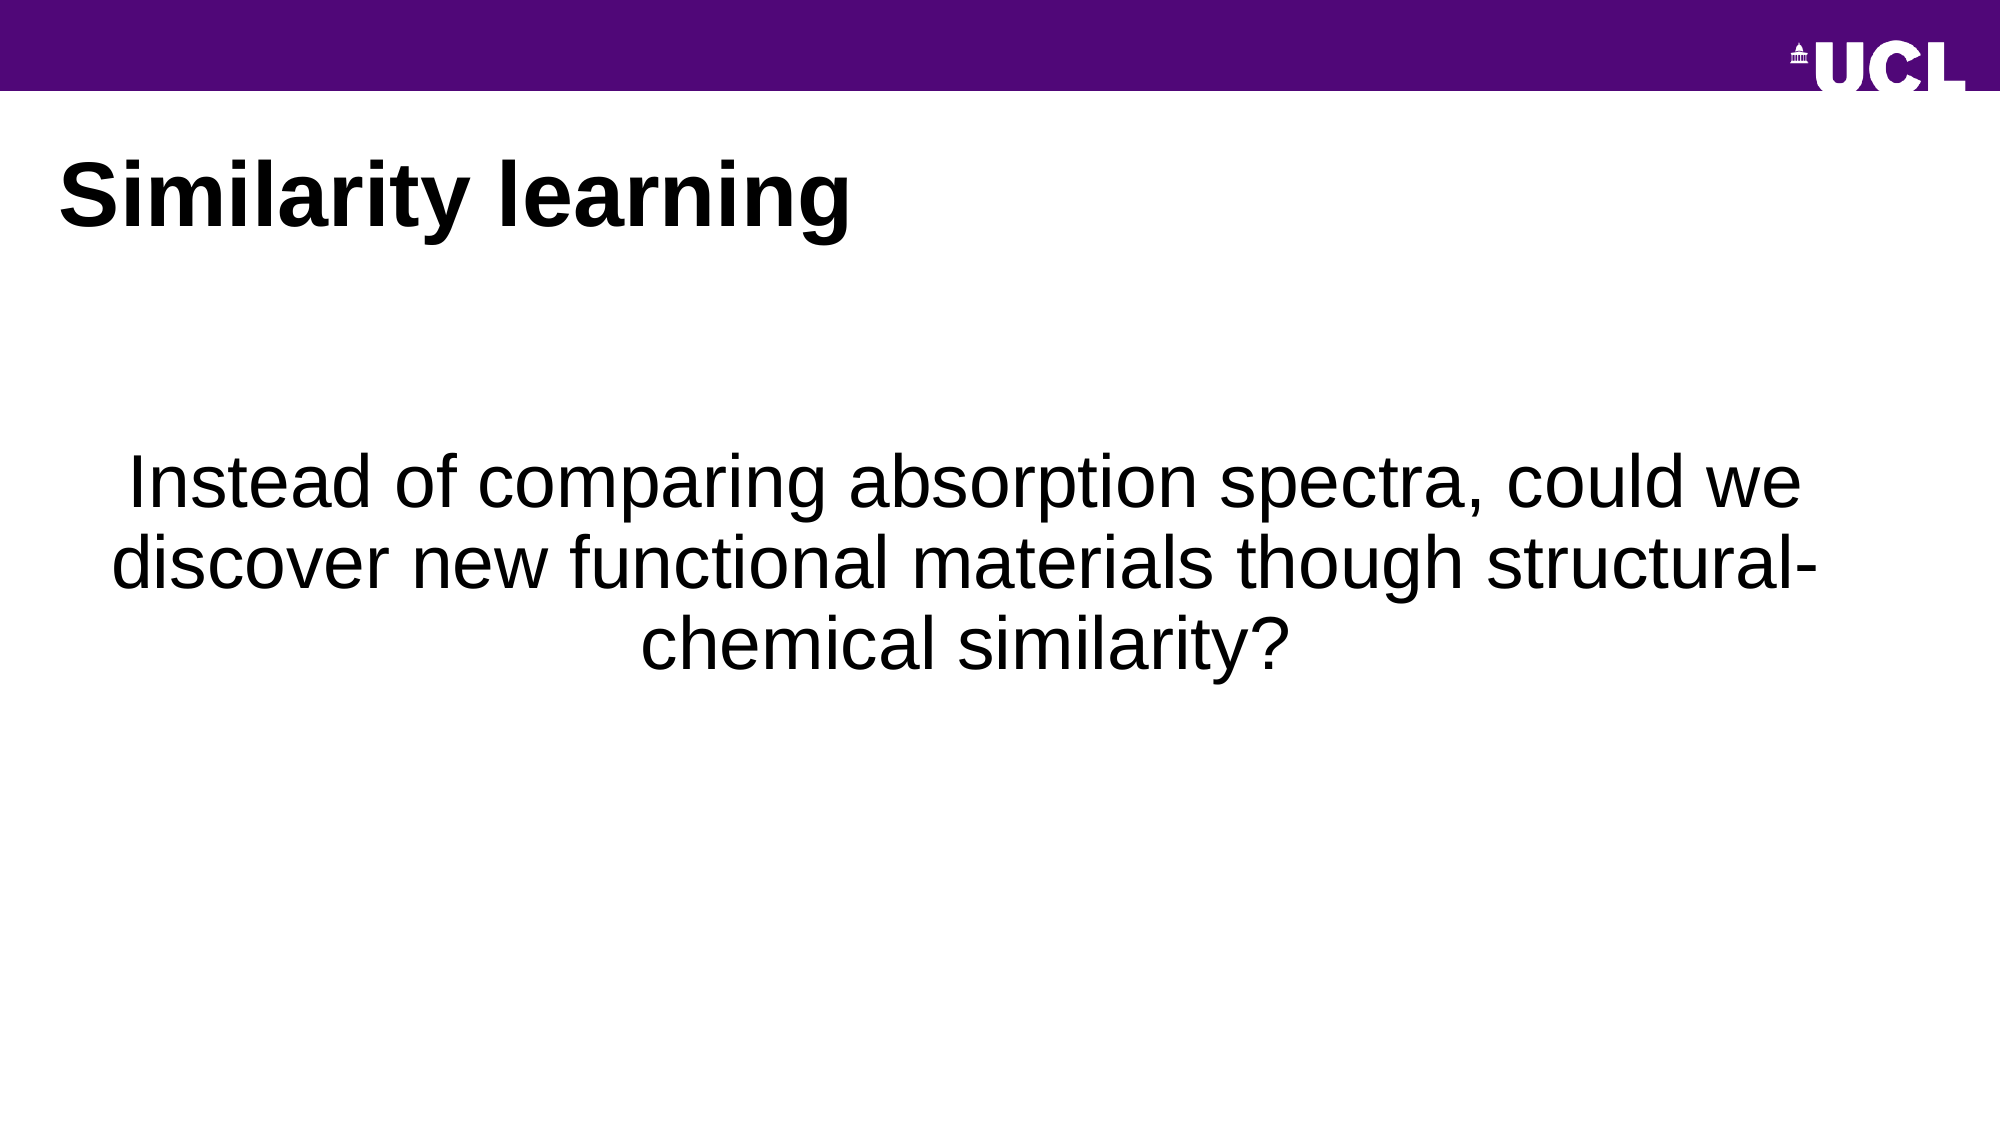

# Similarity learning
Instead of comparing absorption spectra, could we discover new functional materials though structural-chemical similarity?